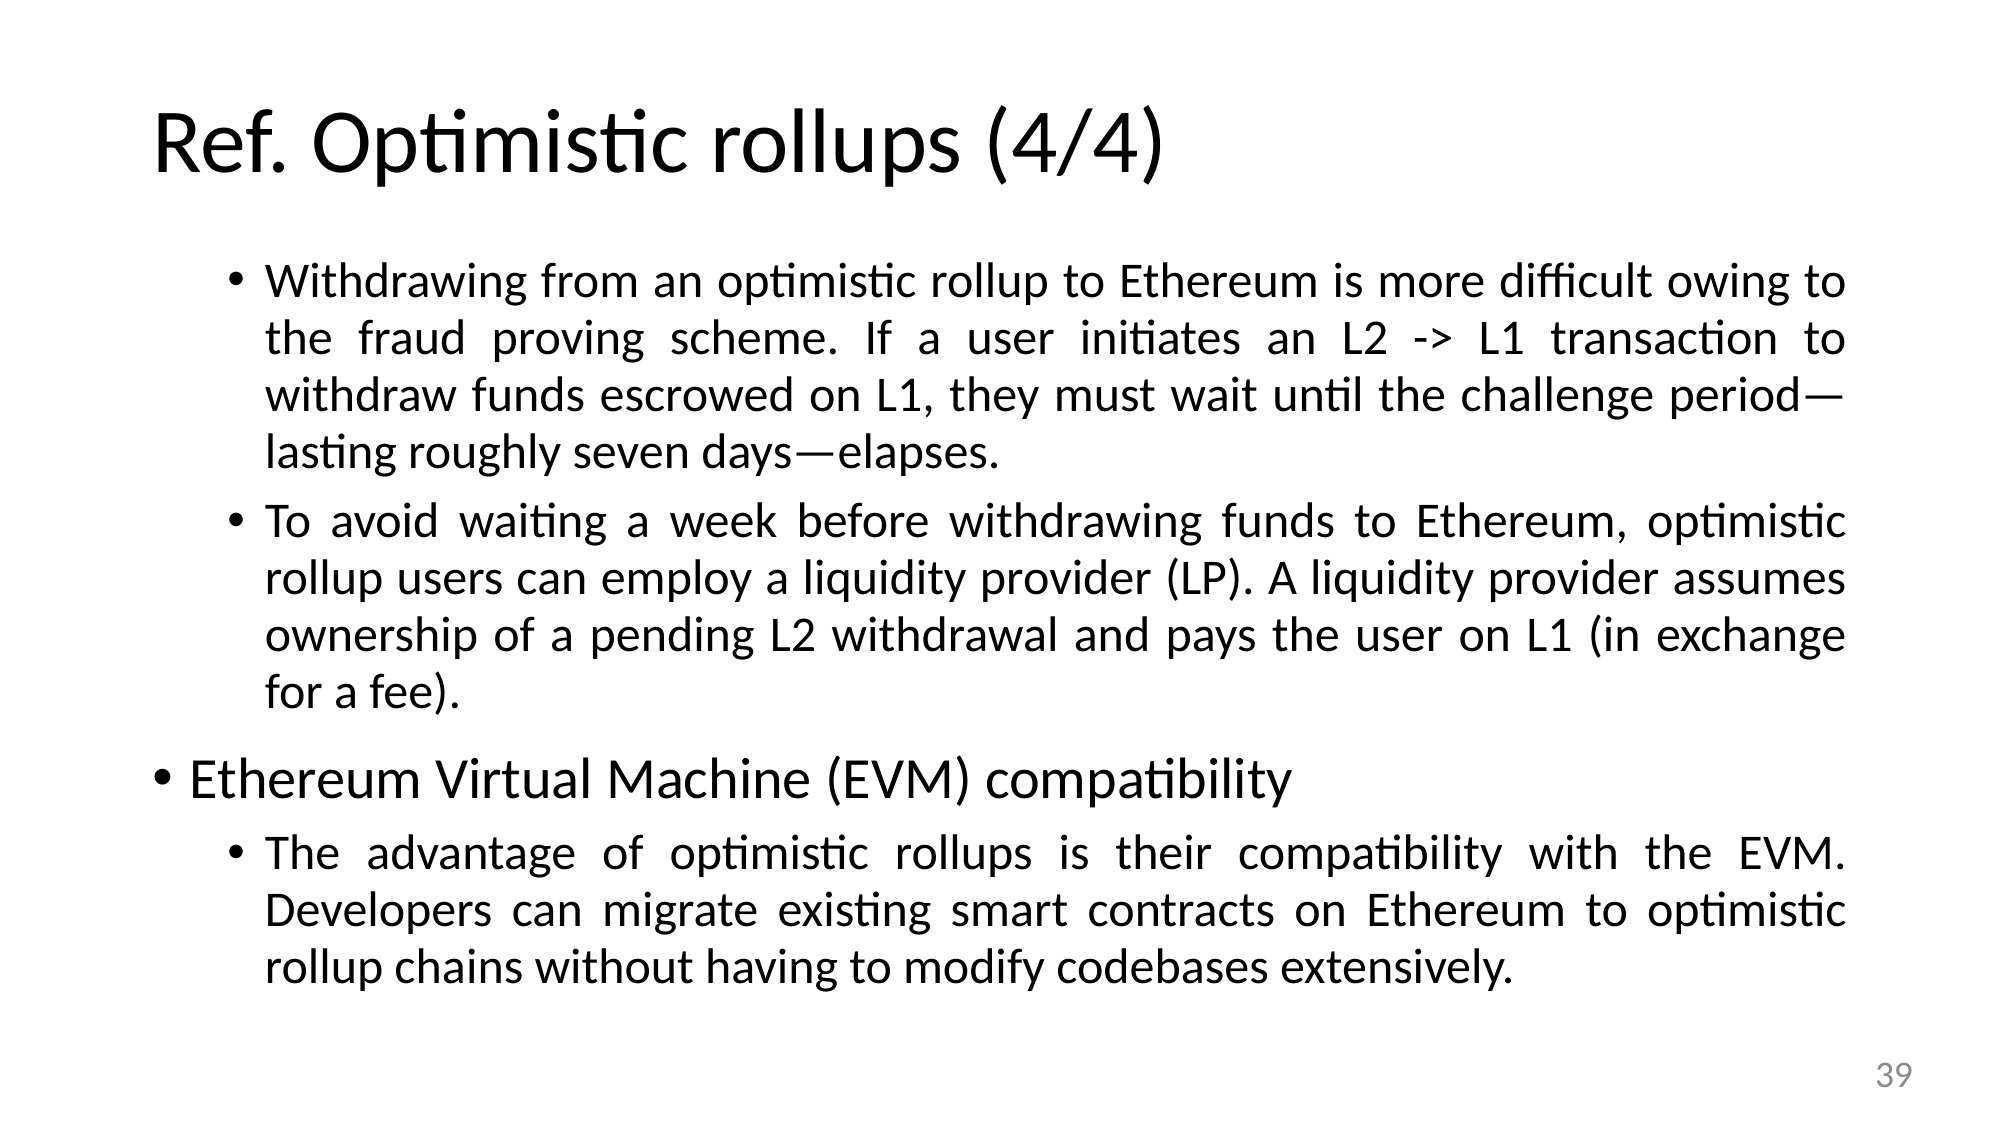

# Ref. Optimistic rollups (4/4)
Withdrawing from an optimistic rollup to Ethereum is more difficult owing to the fraud proving scheme. If a user initiates an L2 -> L1 transaction to withdraw funds escrowed on L1, they must wait until the challenge period—lasting roughly seven days—elapses.
To avoid waiting a week before withdrawing funds to Ethereum, optimistic rollup users can employ a liquidity provider (LP). A liquidity provider assumes ownership of a pending L2 withdrawal and pays the user on L1 (in exchange for a fee).
Ethereum Virtual Machine (EVM) compatibility
The advantage of optimistic rollups is their compatibility with the EVM. Developers can migrate existing smart contracts on Ethereum to optimistic rollup chains without having to modify codebases extensively.
39